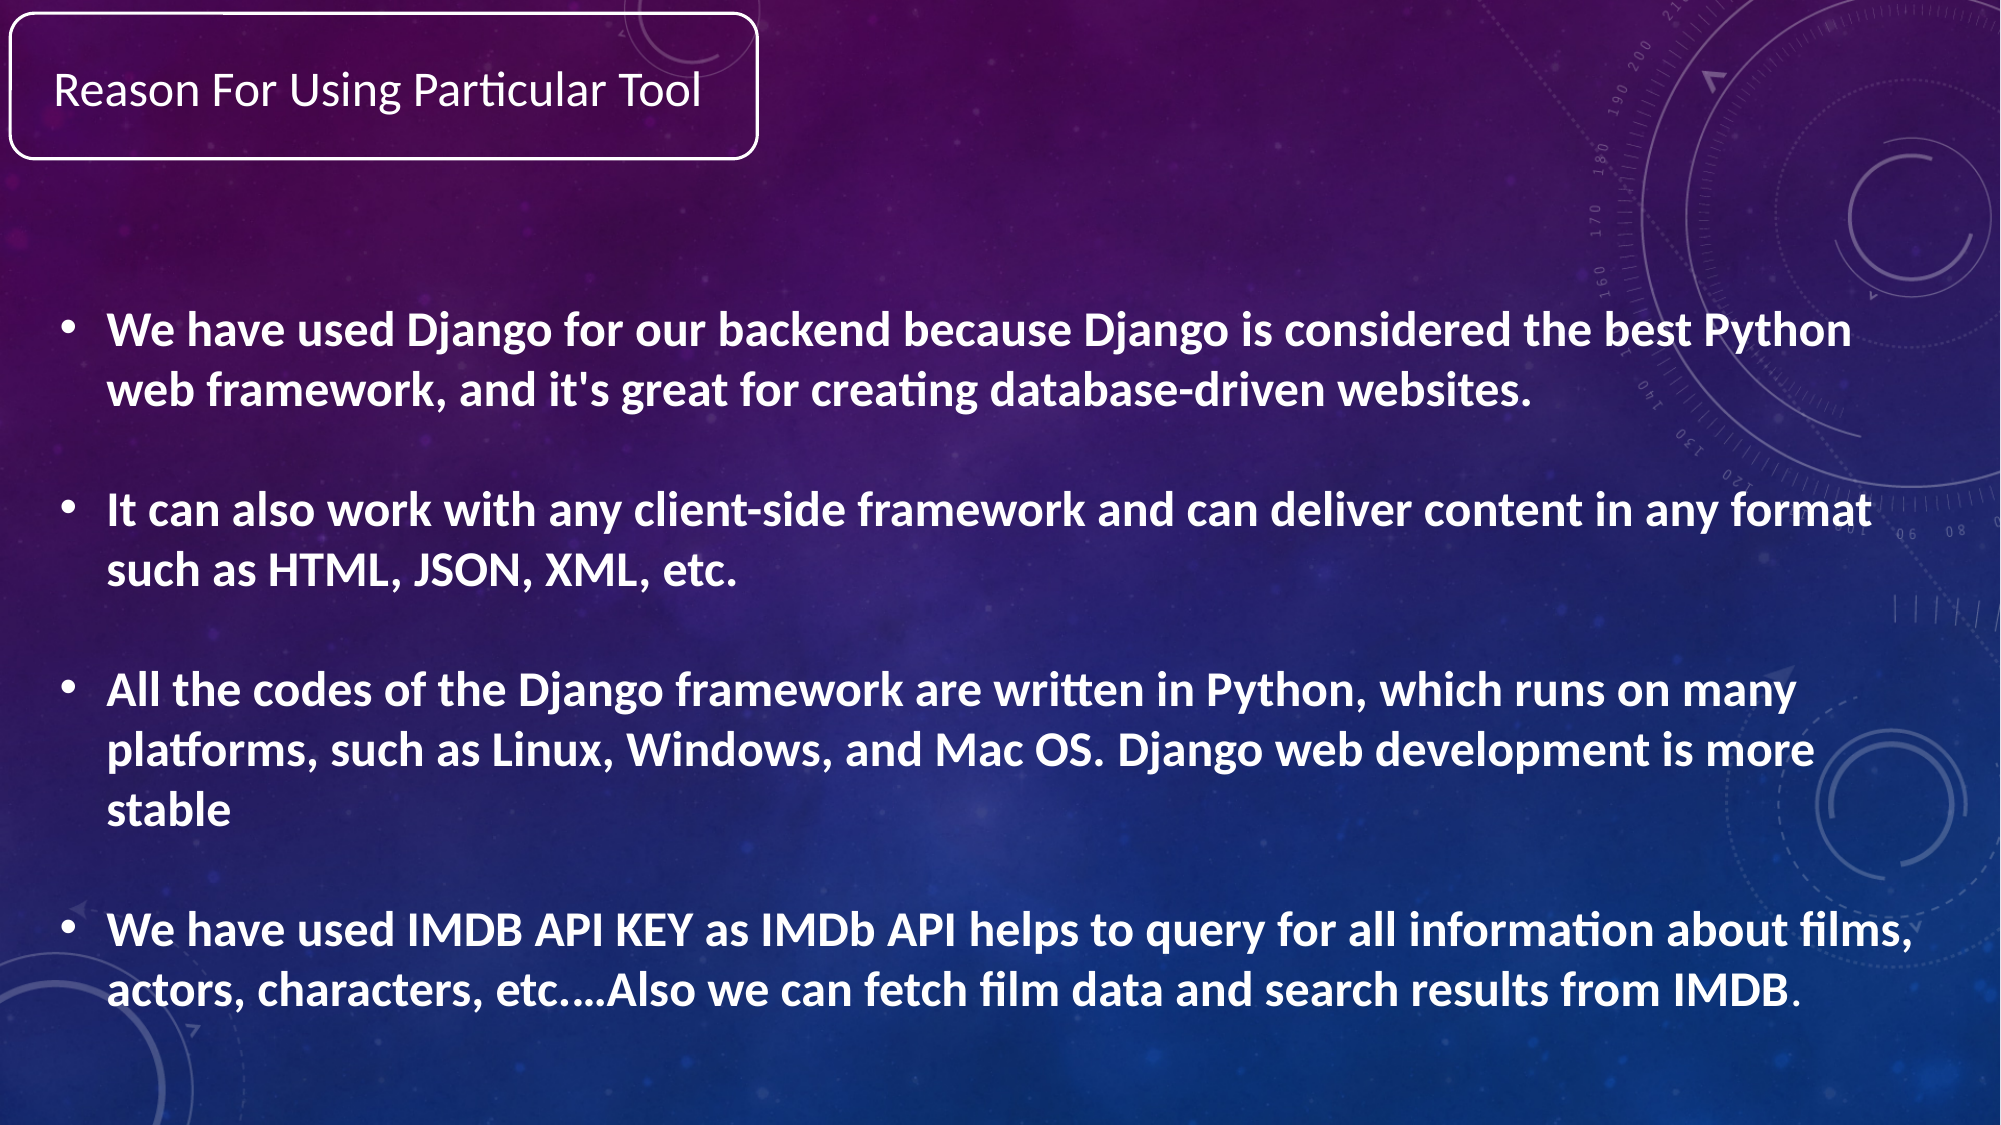

Reason For Using Particular Tool

We have used Django for our backend because Django is considered the best Python web framework, and it's great for creating database-driven websites.

It can also work with any client-side framework and can deliver content in any format such as HTML, JSON, XML, etc.

All the codes of the Django framework are written in Python, which runs on many platforms, such as Linux, Windows, and Mac OS. Django web development is more stable

We have used IMDB API KEY as IMDb API helps to query for all information about films, actors, characters, etc.…Also we can fetch film data and search results from IMDB.